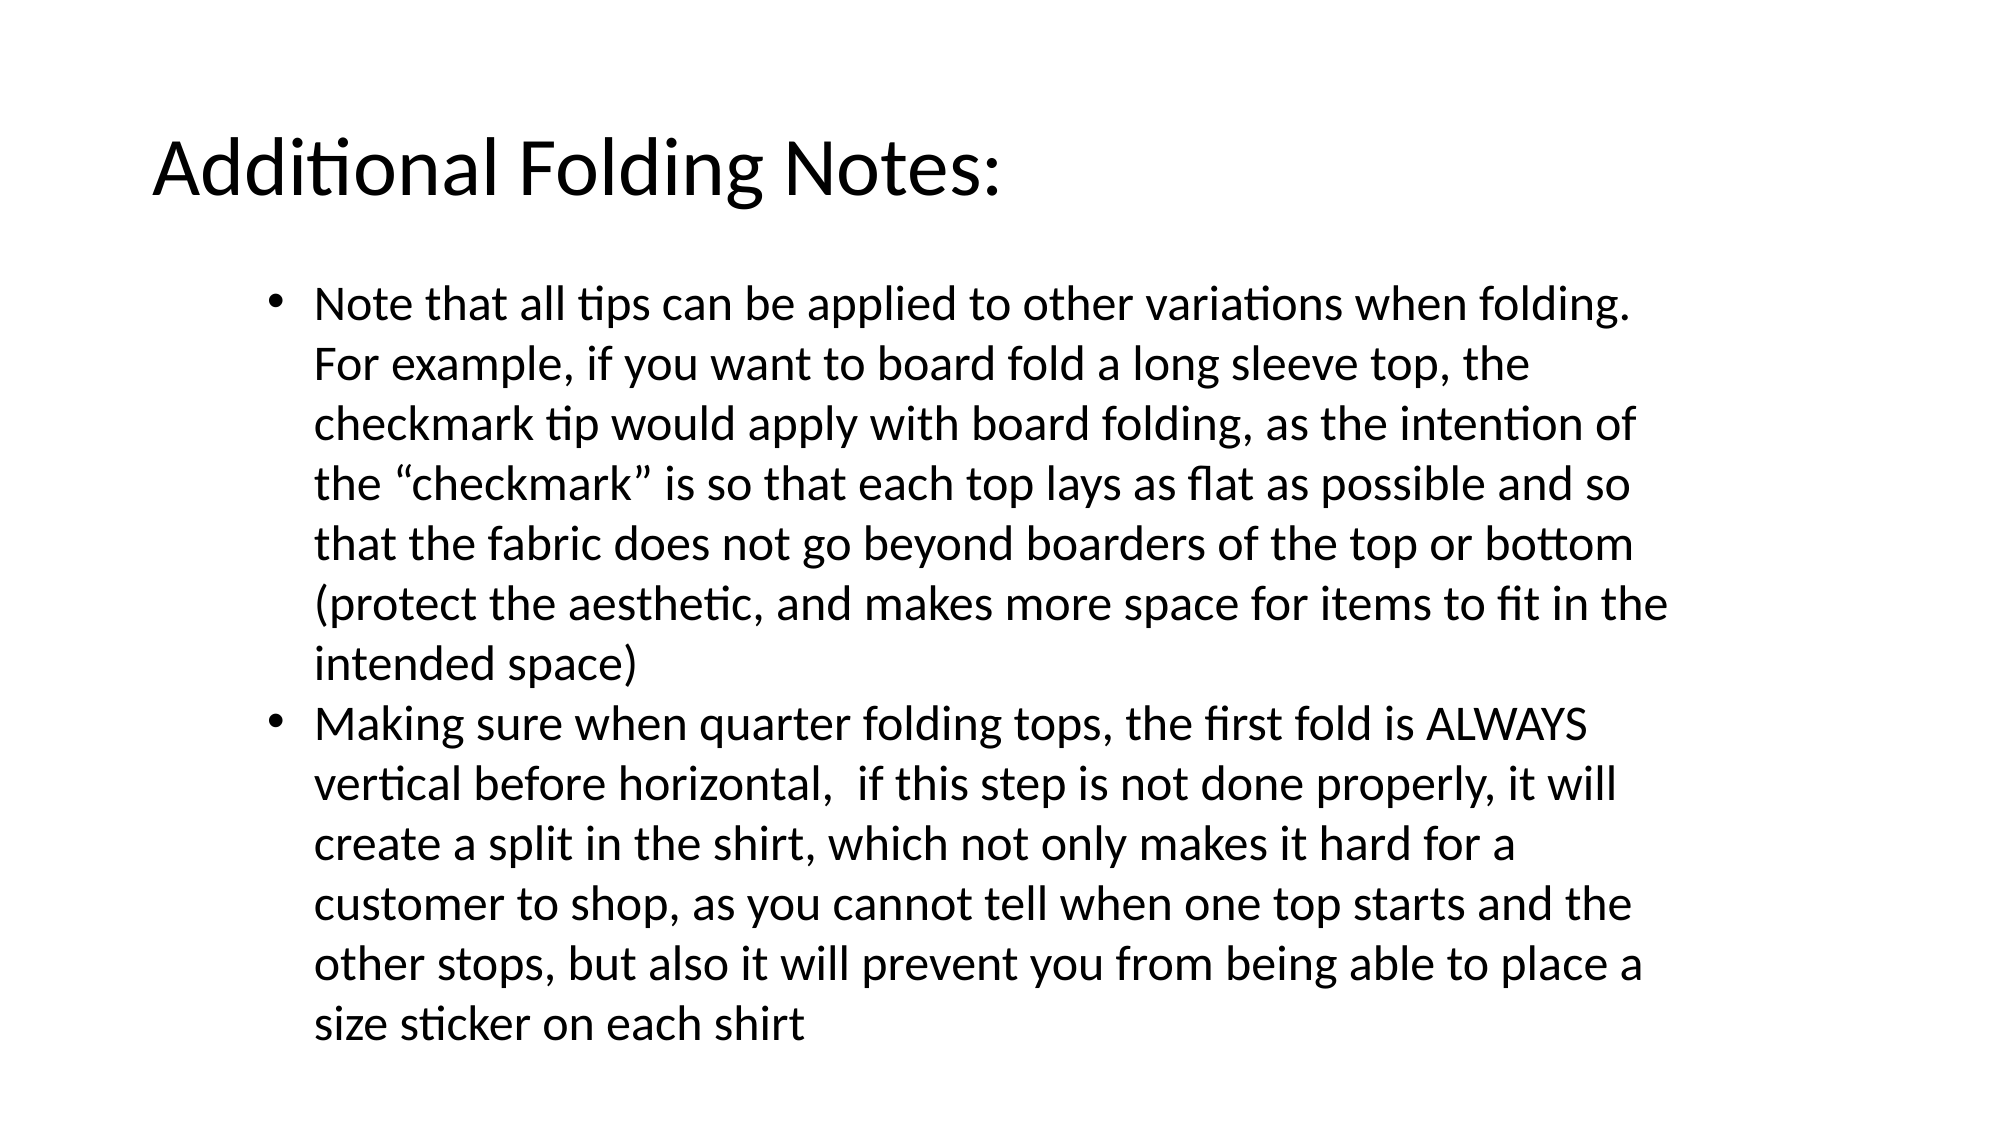

# Additional Folding Notes:
Note that all tips can be applied to other variations when folding. For example, if you want to board fold a long sleeve top, the checkmark tip would apply with board folding, as the intention of the “checkmark” is so that each top lays as flat as possible and so that the fabric does not go beyond boarders of the top or bottom (protect the aesthetic, and makes more space for items to fit in the intended space)
Making sure when quarter folding tops, the first fold is ALWAYS vertical before horizontal,  if this step is not done properly, it will create a split in the shirt, which not only makes it hard for a customer to shop, as you cannot tell when one top starts and the other stops, but also it will prevent you from being able to place a size sticker on each shirt